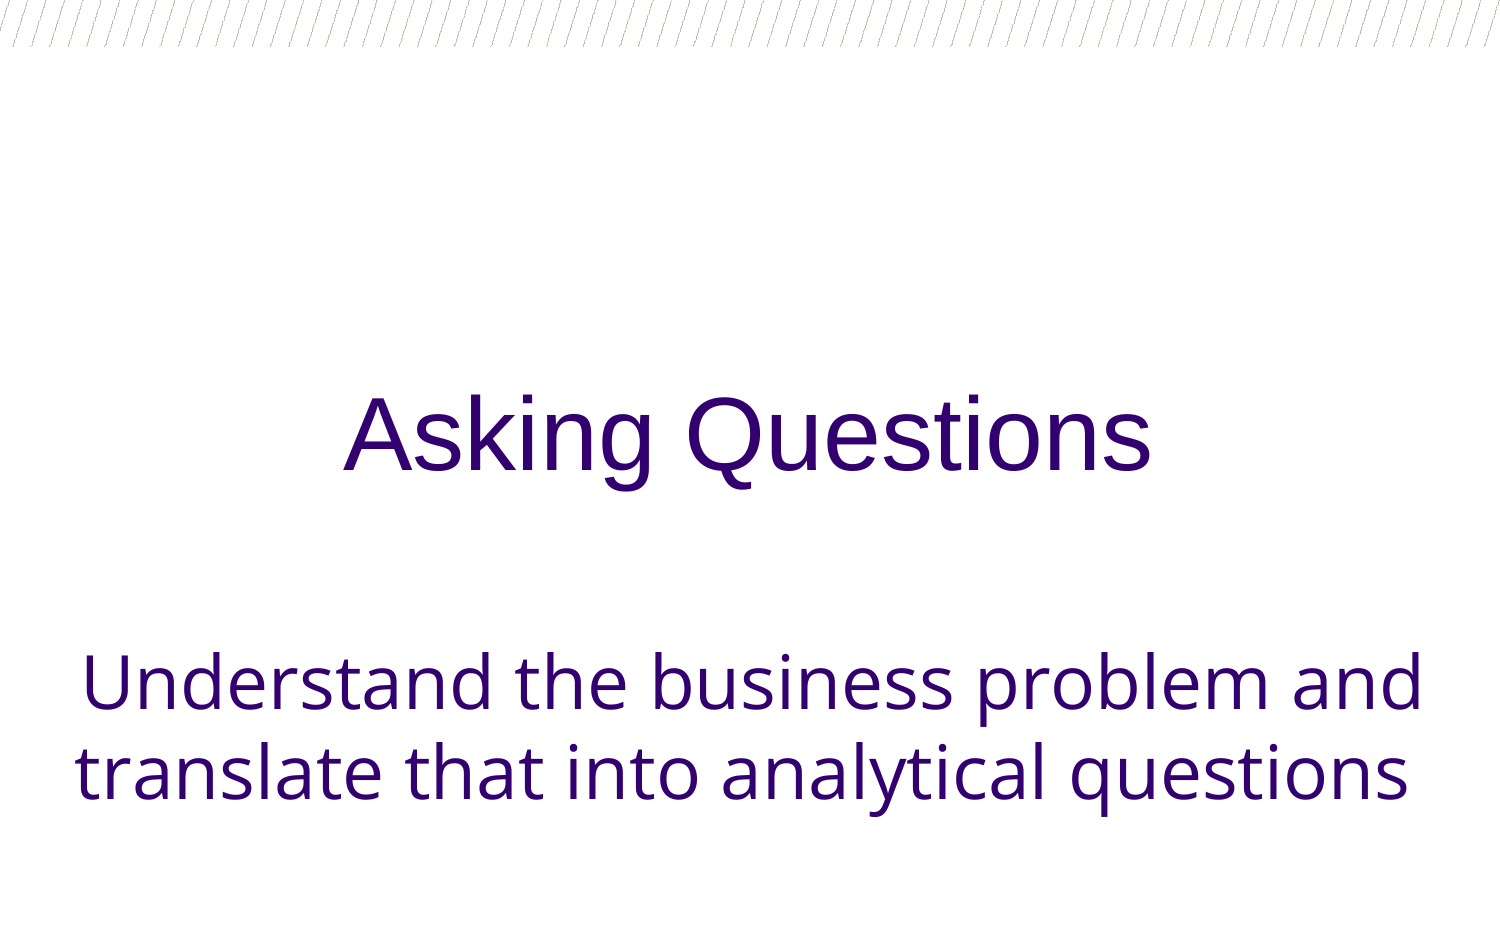

# Asking Questions
Understand the business problem and translate that into analytical questions